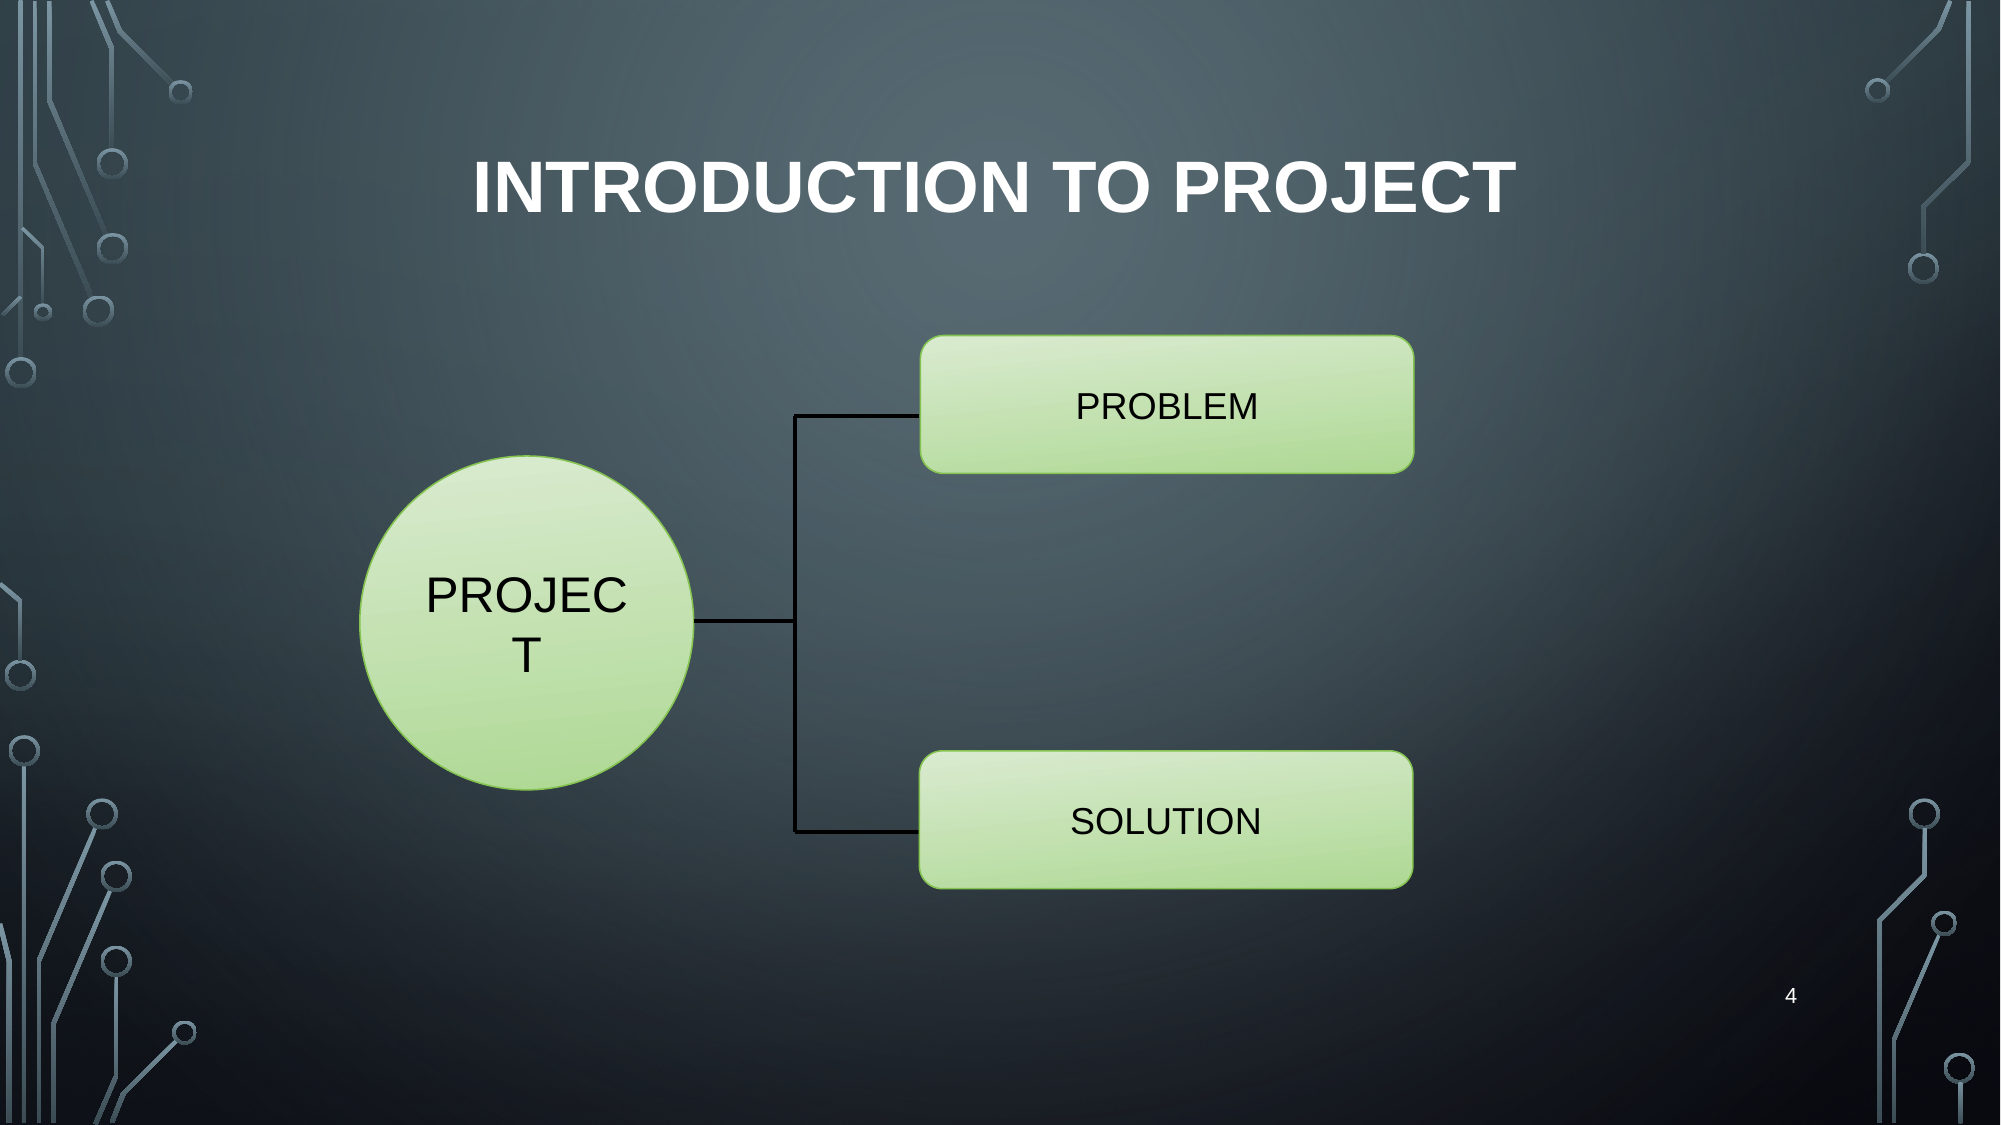

# Introduction to project
PROBLEM
PROJECT
SOLUTION
4